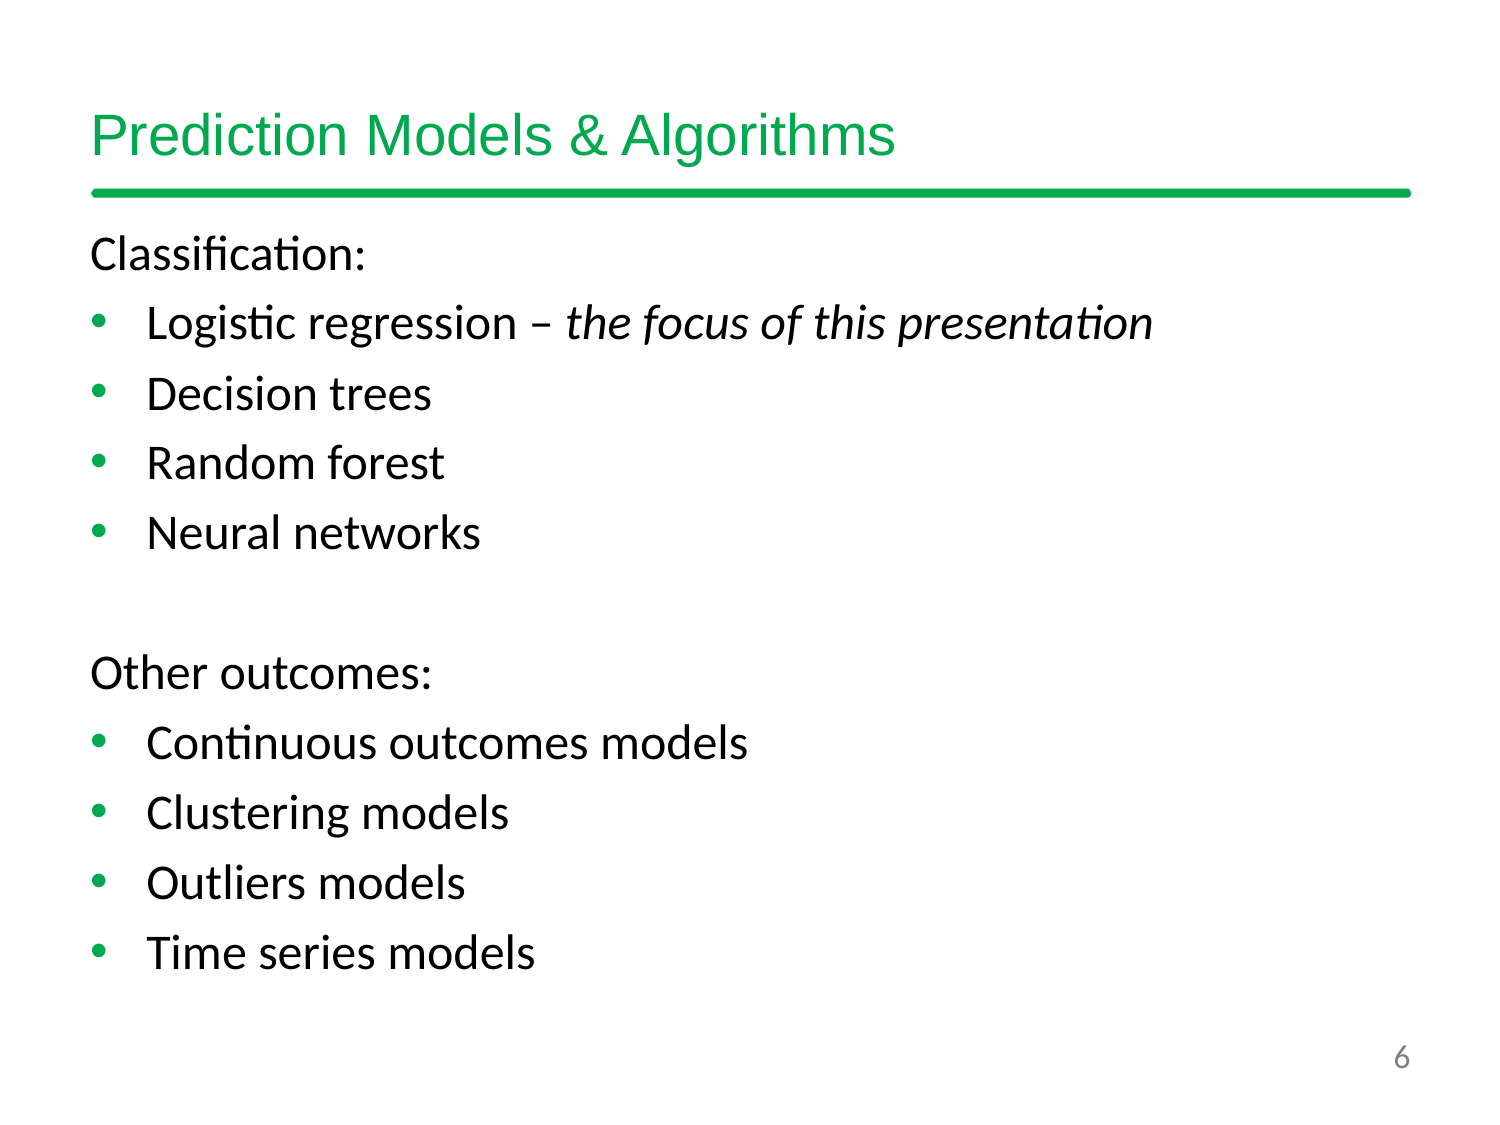

# Prediction Models & Algorithms
Classification:
Logistic regression – the focus of this presentation
Decision trees
Random forest
Neural networks

Other outcomes:
Continuous outcomes models
Clustering models
Outliers models
Time series models